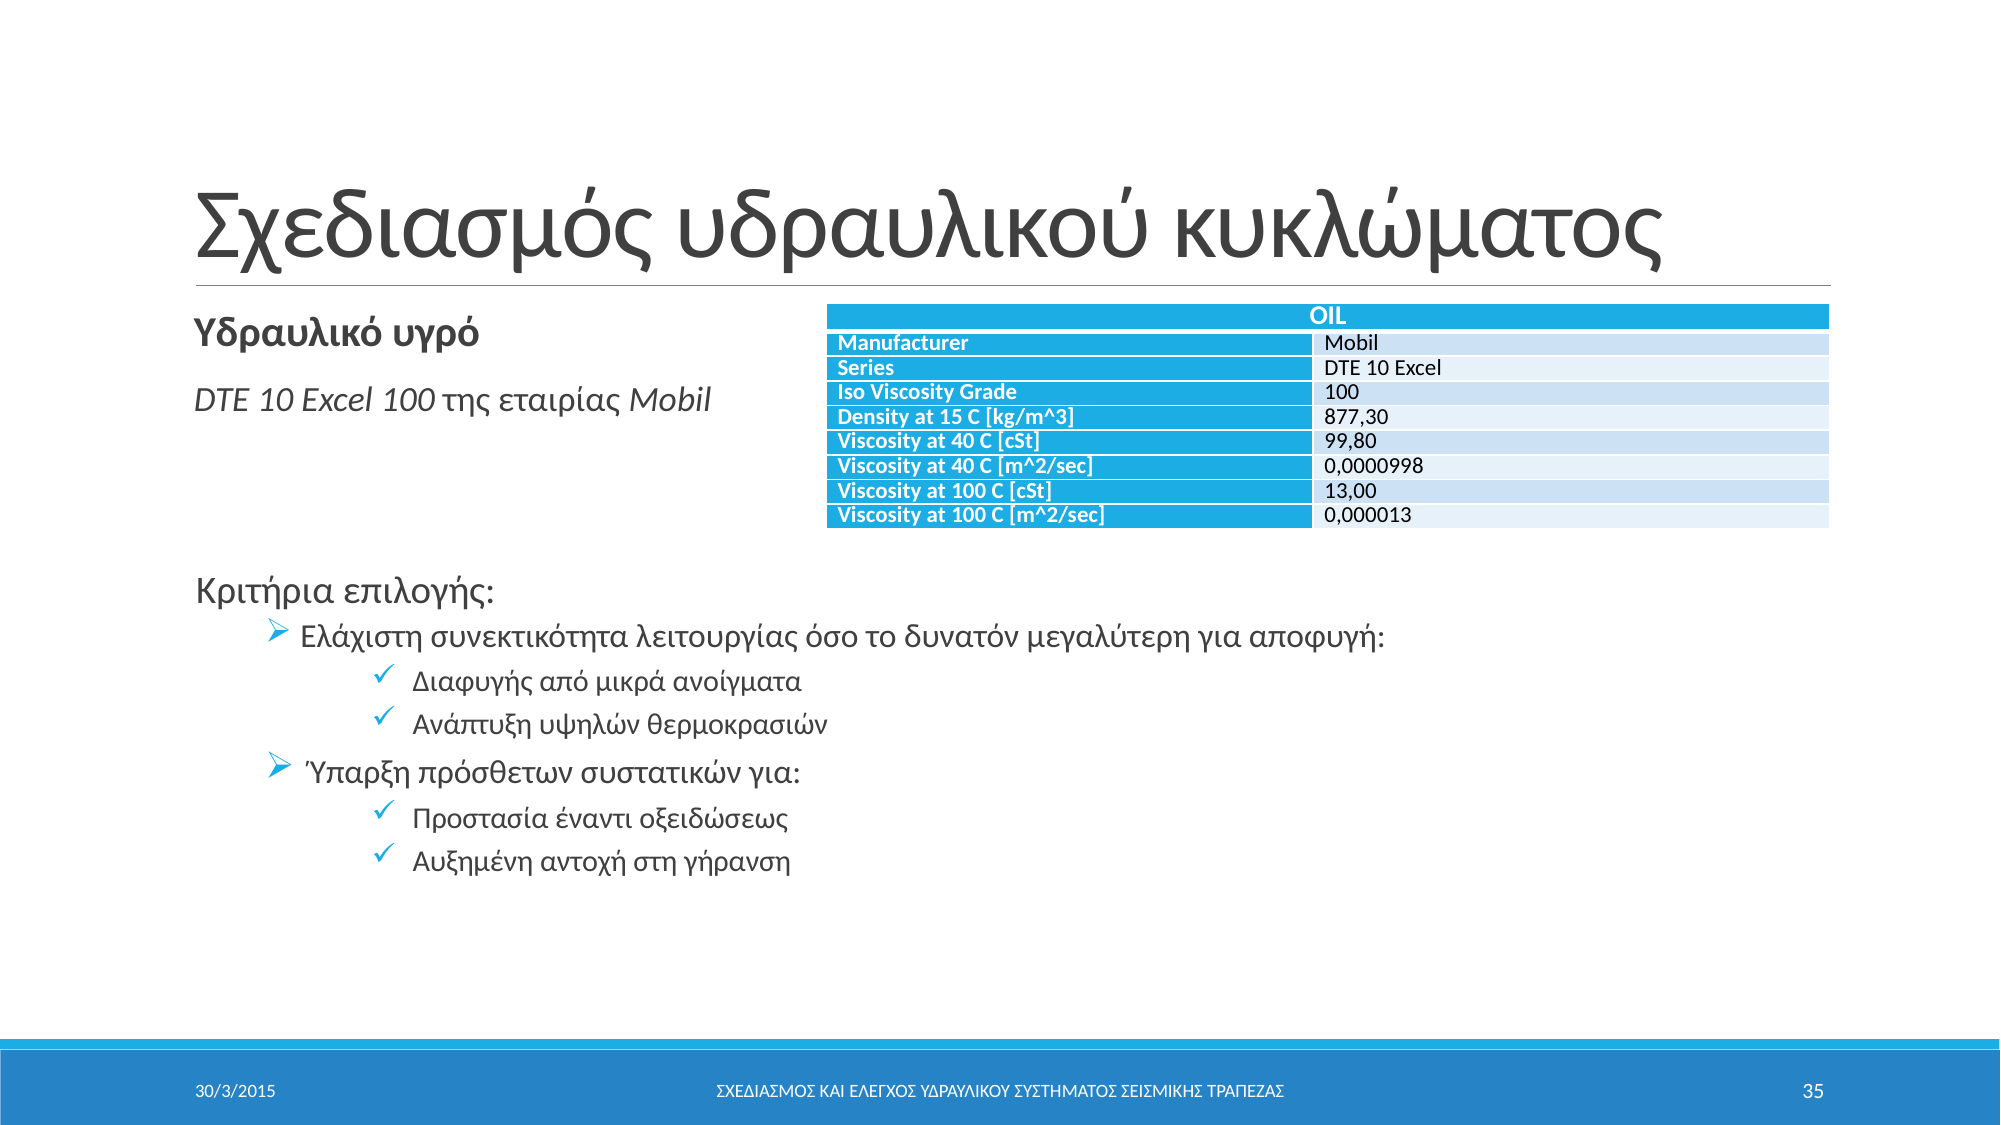

# Σχεδιασμός υδραυλικού κυκλώματος
Υδραυλικό υγρό
DTE 10 Excel 100 της εταιρίας Mobil

  Κριτήρια επιλογής:
 Ελάχιστη συνεκτικότητα λειτουργίας όσο το δυνατόν μεγαλύτερη για αποφυγή:
 Διαφυγής από μικρά ανοίγματα
 Ανάπτυξη υψηλών θερμοκρασιών
  Ύπαρξη πρόσθετων συστατικών για:
 Προστασία έναντι οξειδώσεως
 Αυξημένη αντοχή στη γήρανση

| OIL |  |
| --- | --- |
| Manufacturer | Mobil |
| Series | DTE 10 Excel |
| Iso Viscosity Grade | 100 |
| Density at 15 C [kg/m^3] | 877,30 |
| Viscosity at 40 C [cSt] | 99,80 |
| Viscosity at 40 C [m^2/sec] | 0,0000998 |
| Viscosity at 100 C [cSt] | 13,00 |
| Viscosity at 100 C [m^2/sec] | 0,000013 |
30/3/2015
ΣΧΕΔΙΑΣΜΟΣ ΚΑΙ ΕΛΕΓΧΟΣ ΥΔΡΑΥΛΙΚΟΥ ΣΥΣΤΗΜΑΤΟΣ ΣΕΙΣΜΙΚΗΣ ΤΡΑΠΕΖΑΣ
35